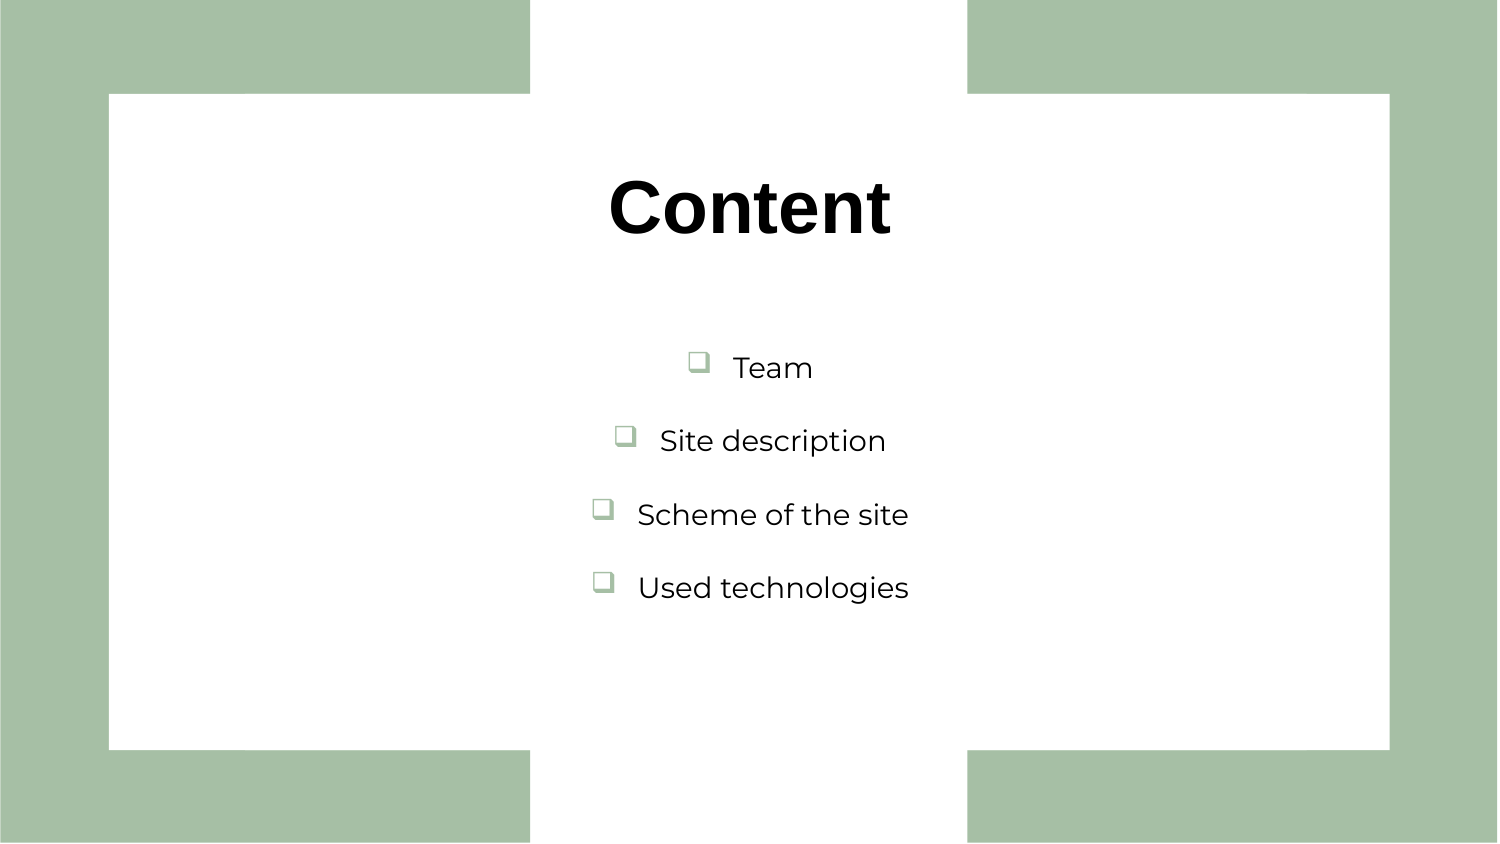

# Content
Team
Site description
Scheme of the site
Used technologies